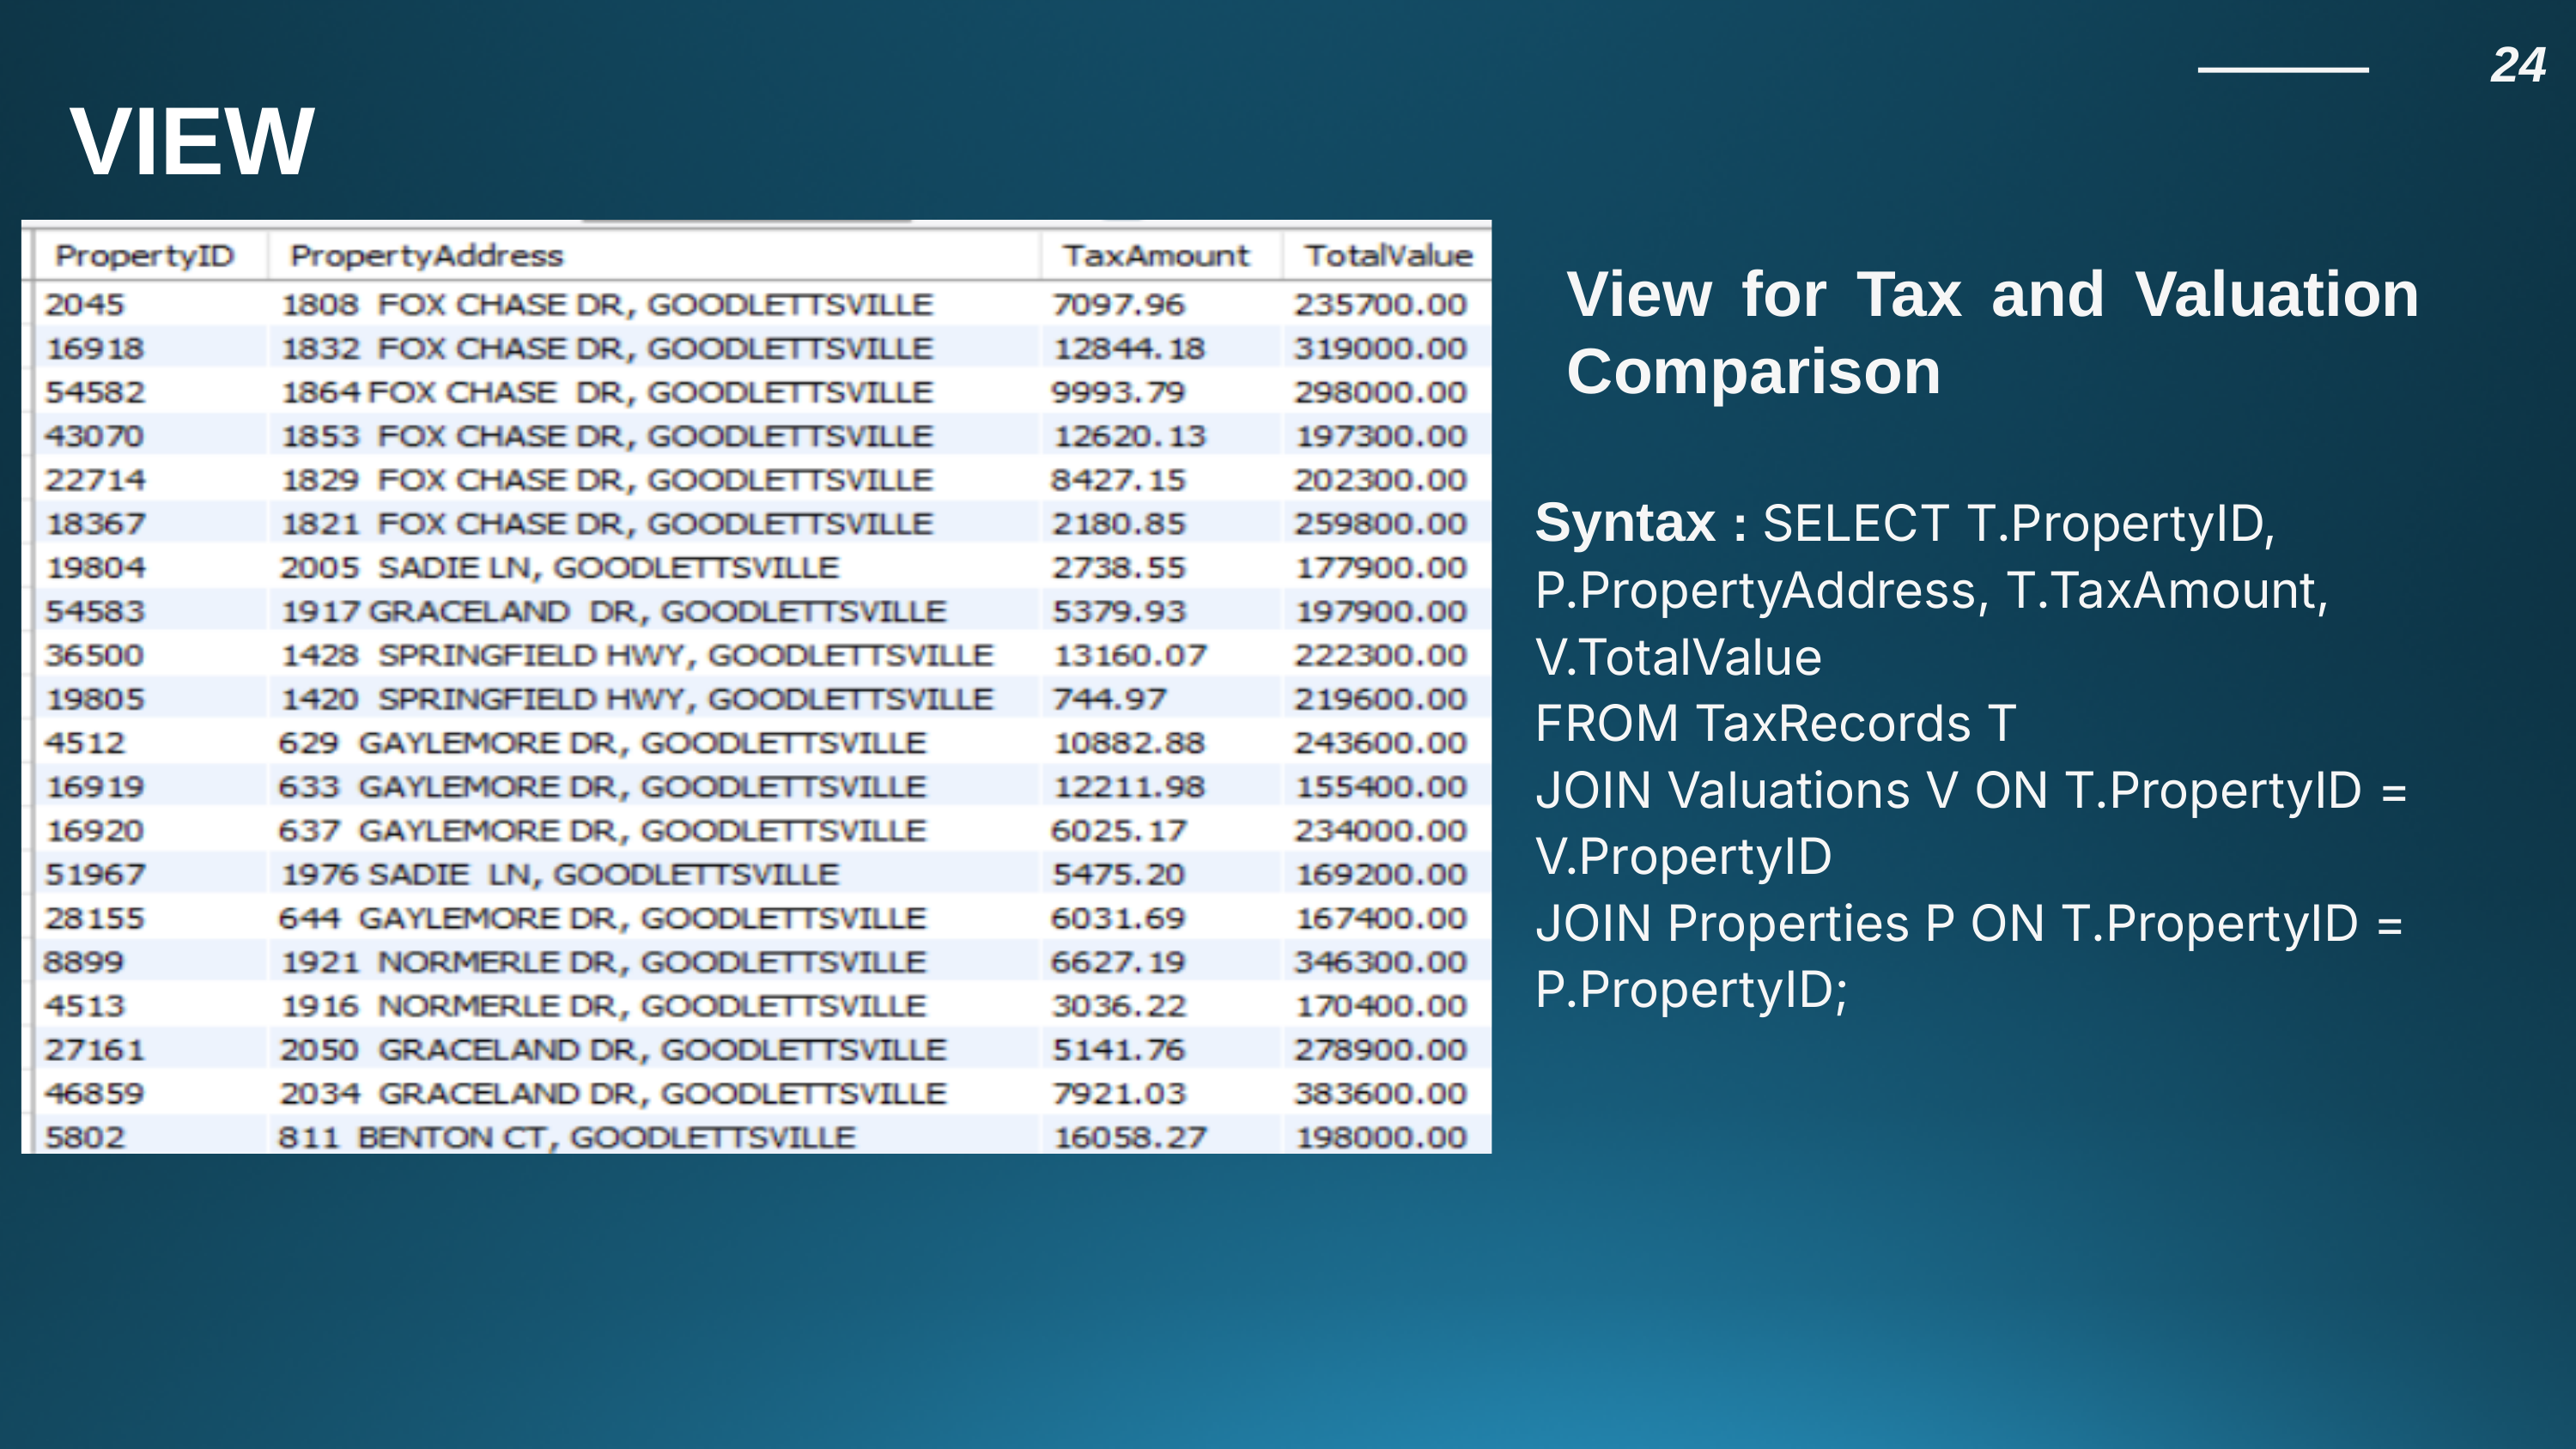

VIEW
24

View for Tax and Valuation Comparison
Syntax : SELECT T.PropertyID, P.PropertyAddress, T.TaxAmount, V.TotalValue
FROM TaxRecords T
JOIN Valuations V ON T.PropertyID = V.PropertyID
JOIN Properties P ON T.PropertyID = P.PropertyID;